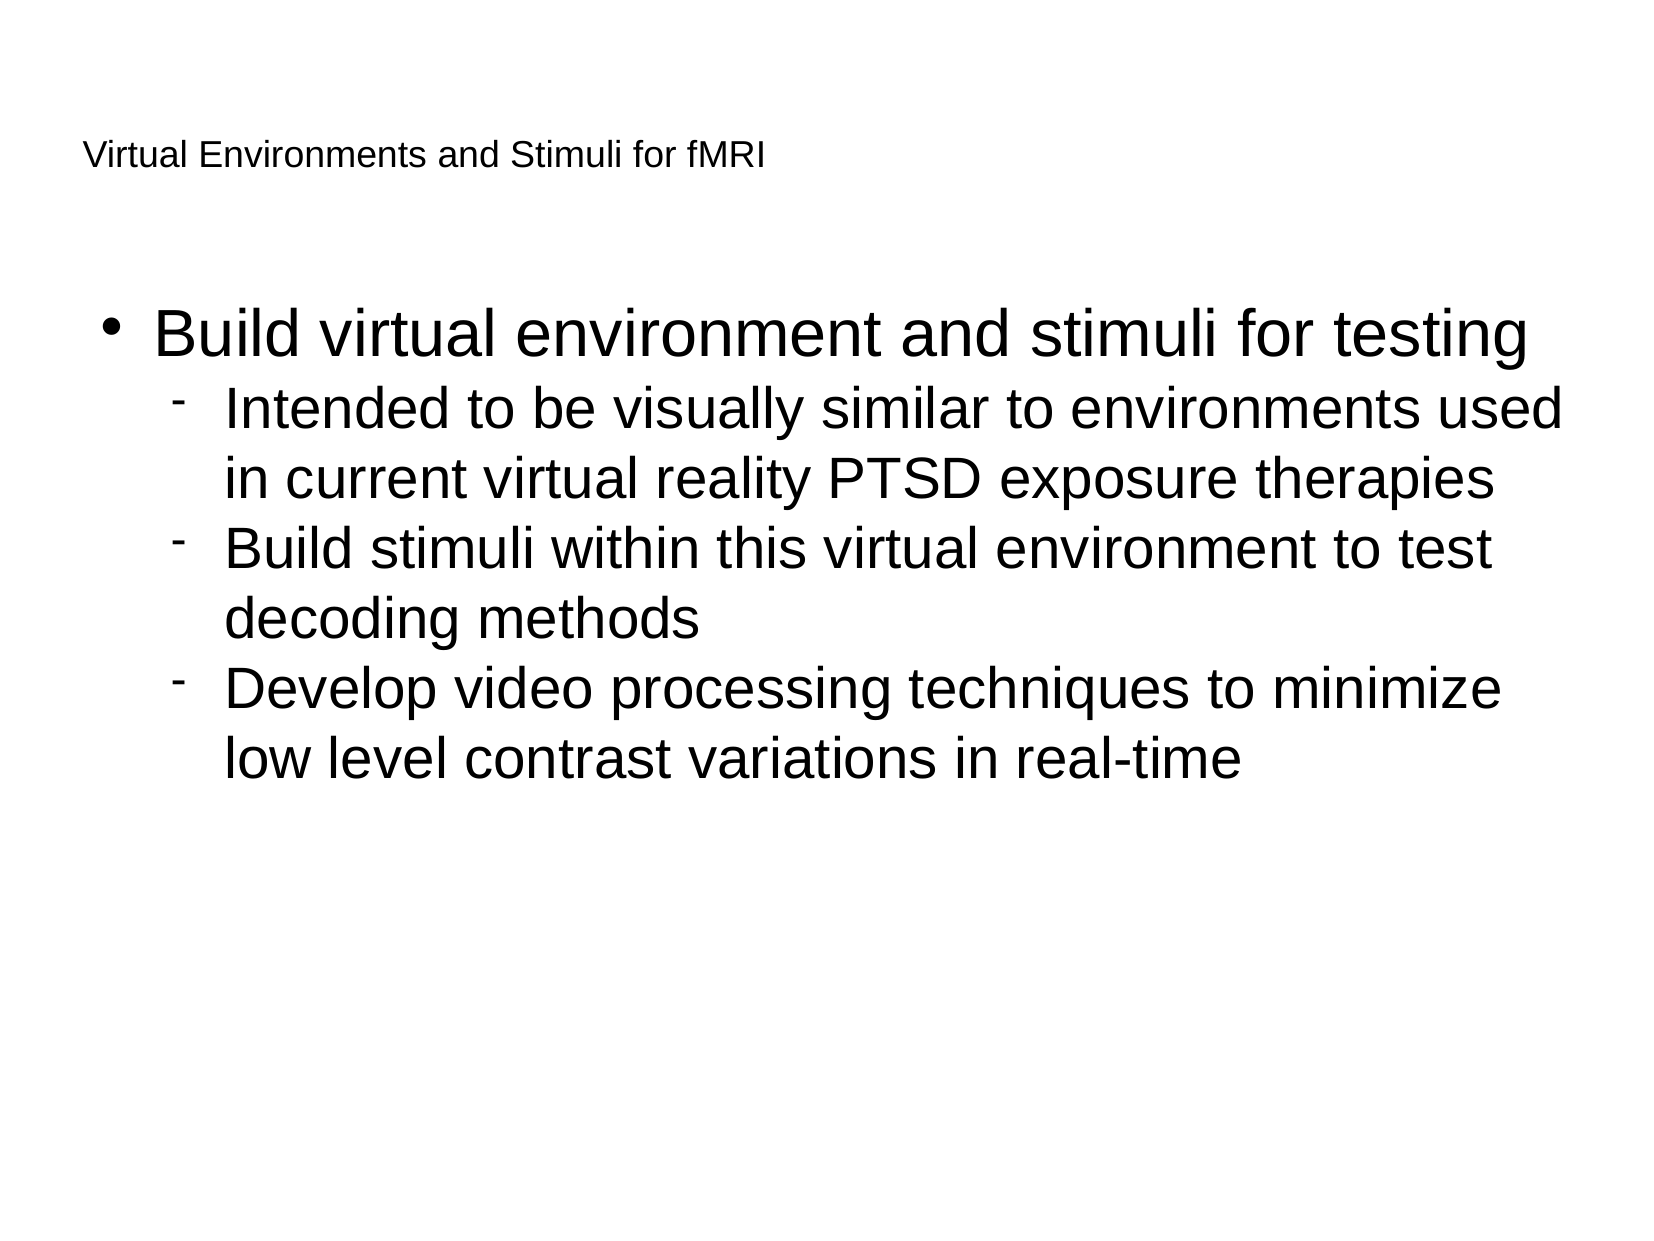

# Virtual Environments and Stimuli for fMRI
Build virtual environment and stimuli for testing
Intended to be visually similar to environments used in current virtual reality PTSD exposure therapies
Build stimuli within this virtual environment to test decoding methods
Develop video processing techniques to minimize low level contrast variations in real-time